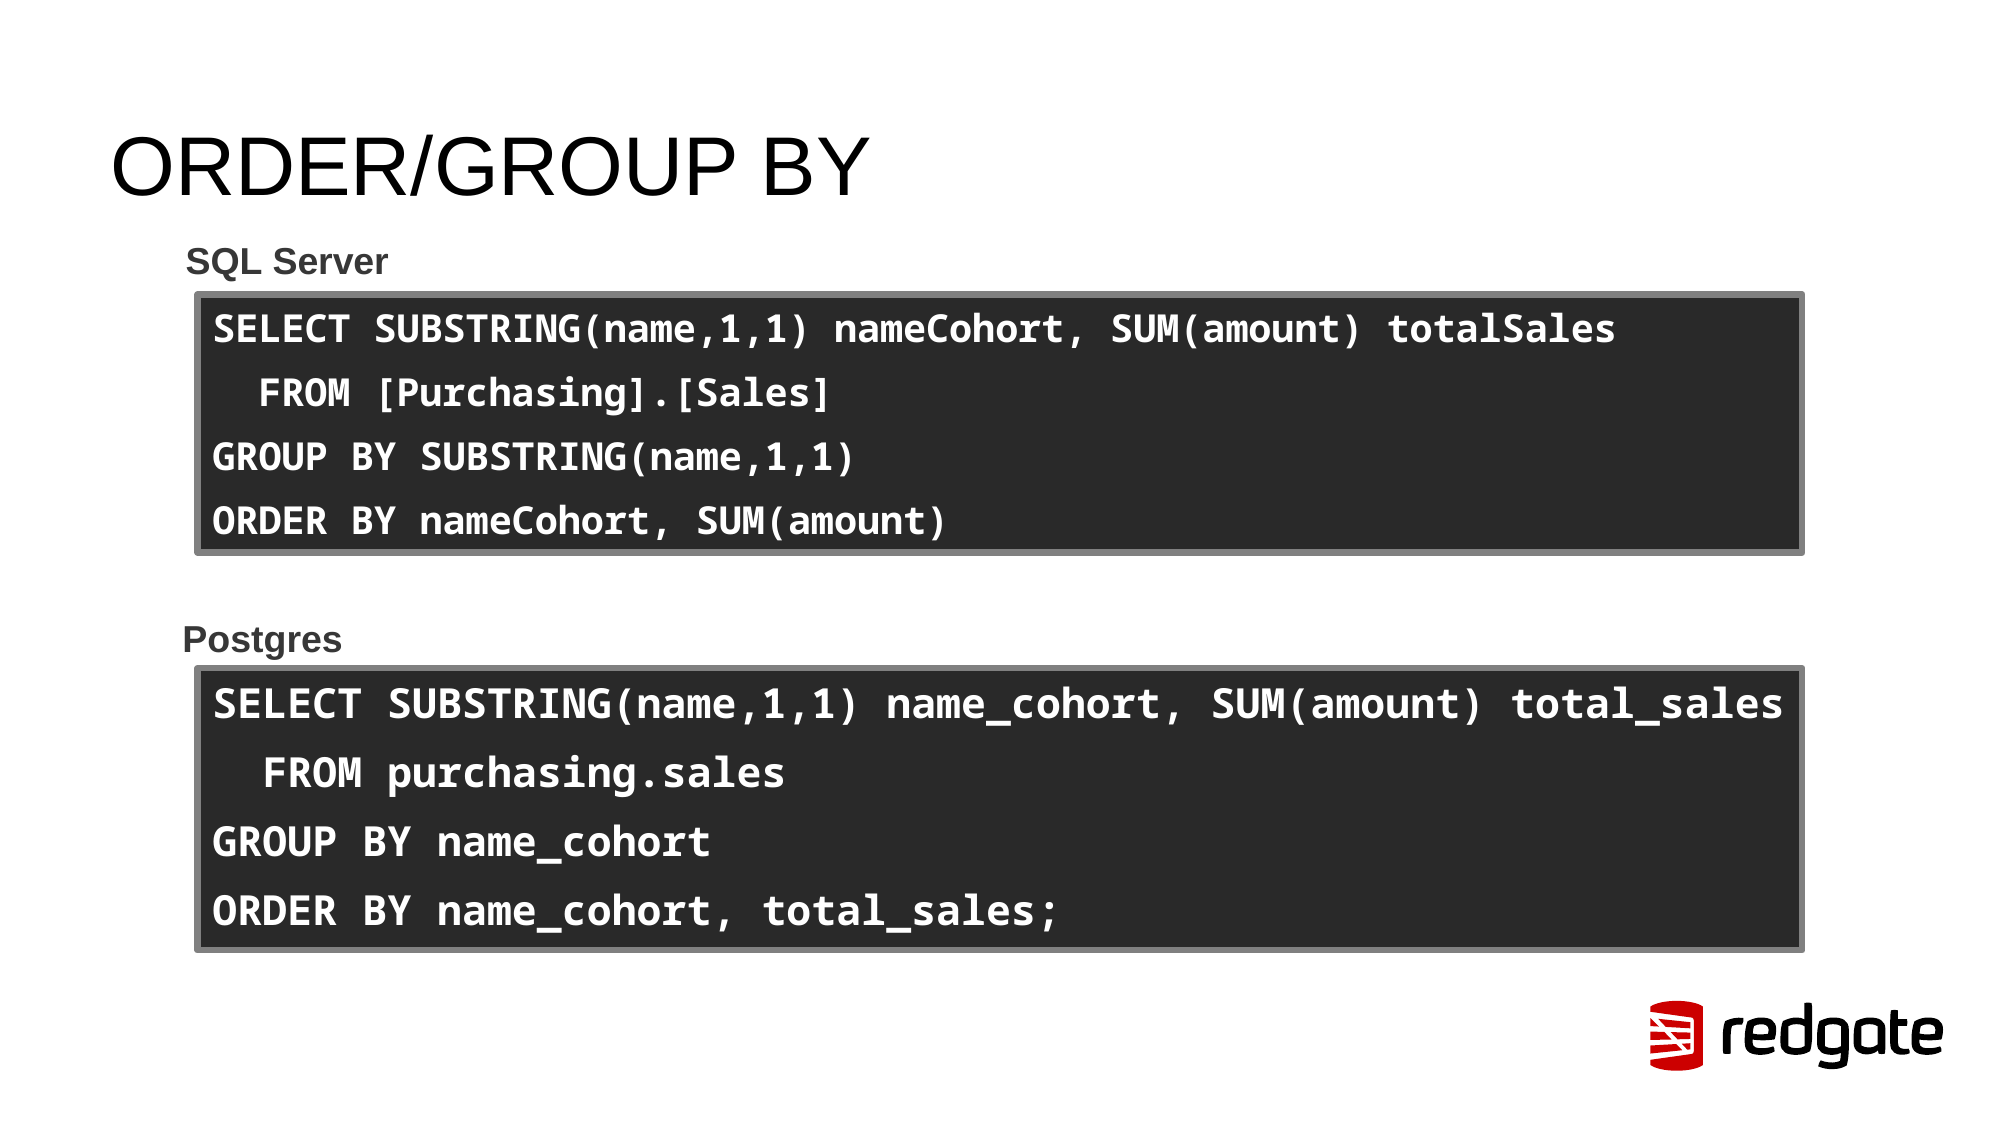

# ORDER/GROUP BY
SQL Server
SELECT SUBSTRING(name,1,1) nameCohort, SUM(amount) totalSales
  FROM [Purchasing].[Sales]
GROUP BY SUBSTRING(name,1,1)
ORDER BY nameCohort, SUM(amount)
Postgres
SELECT SUBSTRING(name,1,1) name_cohort, SUM(amount) total_sales
  FROM purchasing.sales
GROUP BY name_cohort
ORDER BY name_cohort, total_sales;